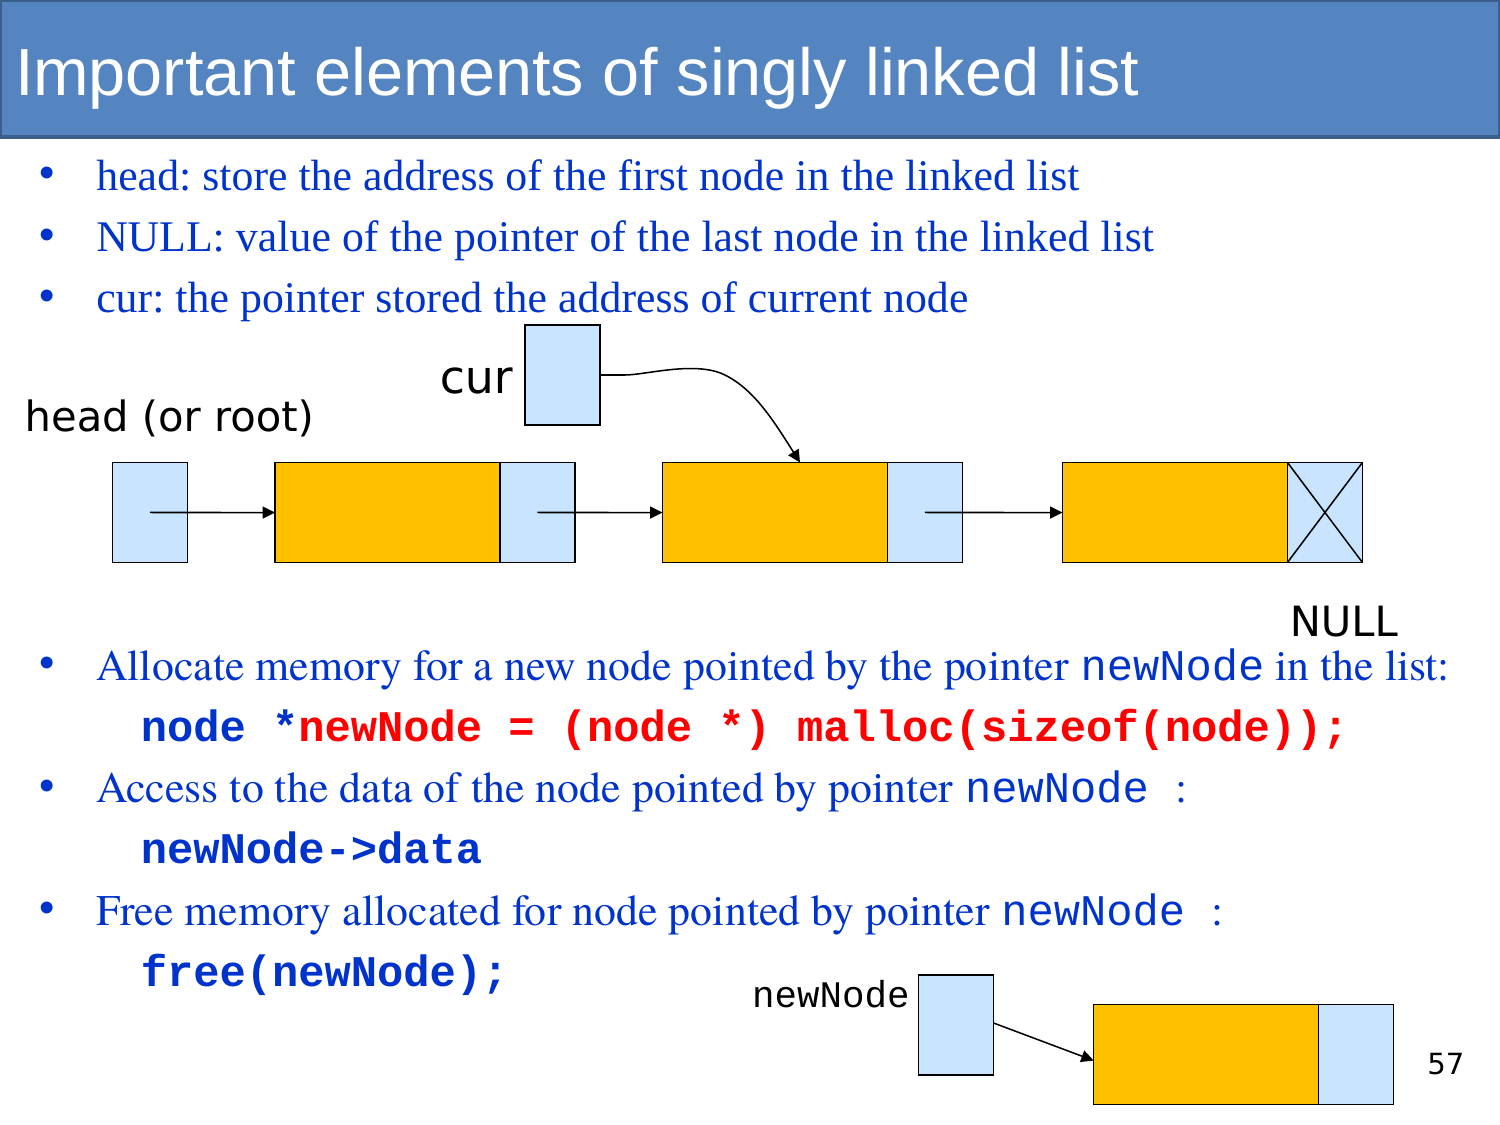

# Important elements of singly linked list
head: store the address of the first node in the linked list
NULL: value of the pointer of the last node in the linked list
cur: the pointer stored the address of current node

Allocate memory for a new node pointed by the pointer newNode in the list:
     node *newNode = (node *) malloc(sizeof(node));
Access to the data of the node pointed by pointer newNode :
     newNode->data
Free memory allocated for node pointed by pointer newNode :
     free(newNode);

cur

head (or root)

NULL
newNode

57